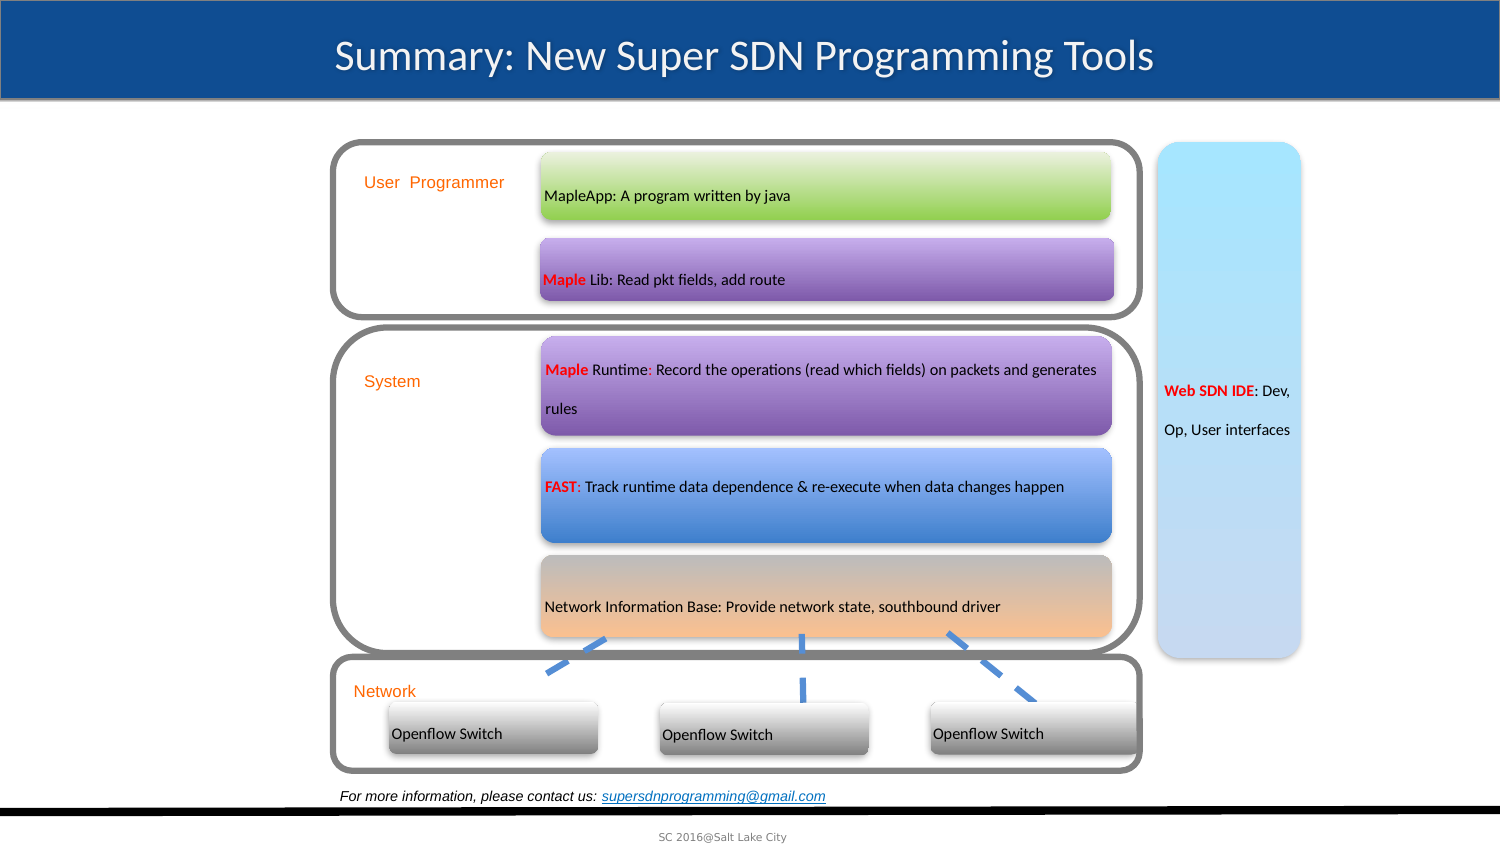

# Summary: New Super SDN Programming Tools

Web SDN IDE: Dev, Op, User interfaces
User  Programmer
MapleApp: A program written by java
Maple Lib: Read pkt fields, add route

Maple Runtime: Record the operations (read which fields) on packets and generates rules
System
FAST: Track runtime data dependence & re-execute when data changes happen

Network Information Base: Provide network state, southbound driver
Network

Openflow Switch
Openflow Switch
Openflow Switch
For more information, please contact us: supersdnprogramming@gmail.com